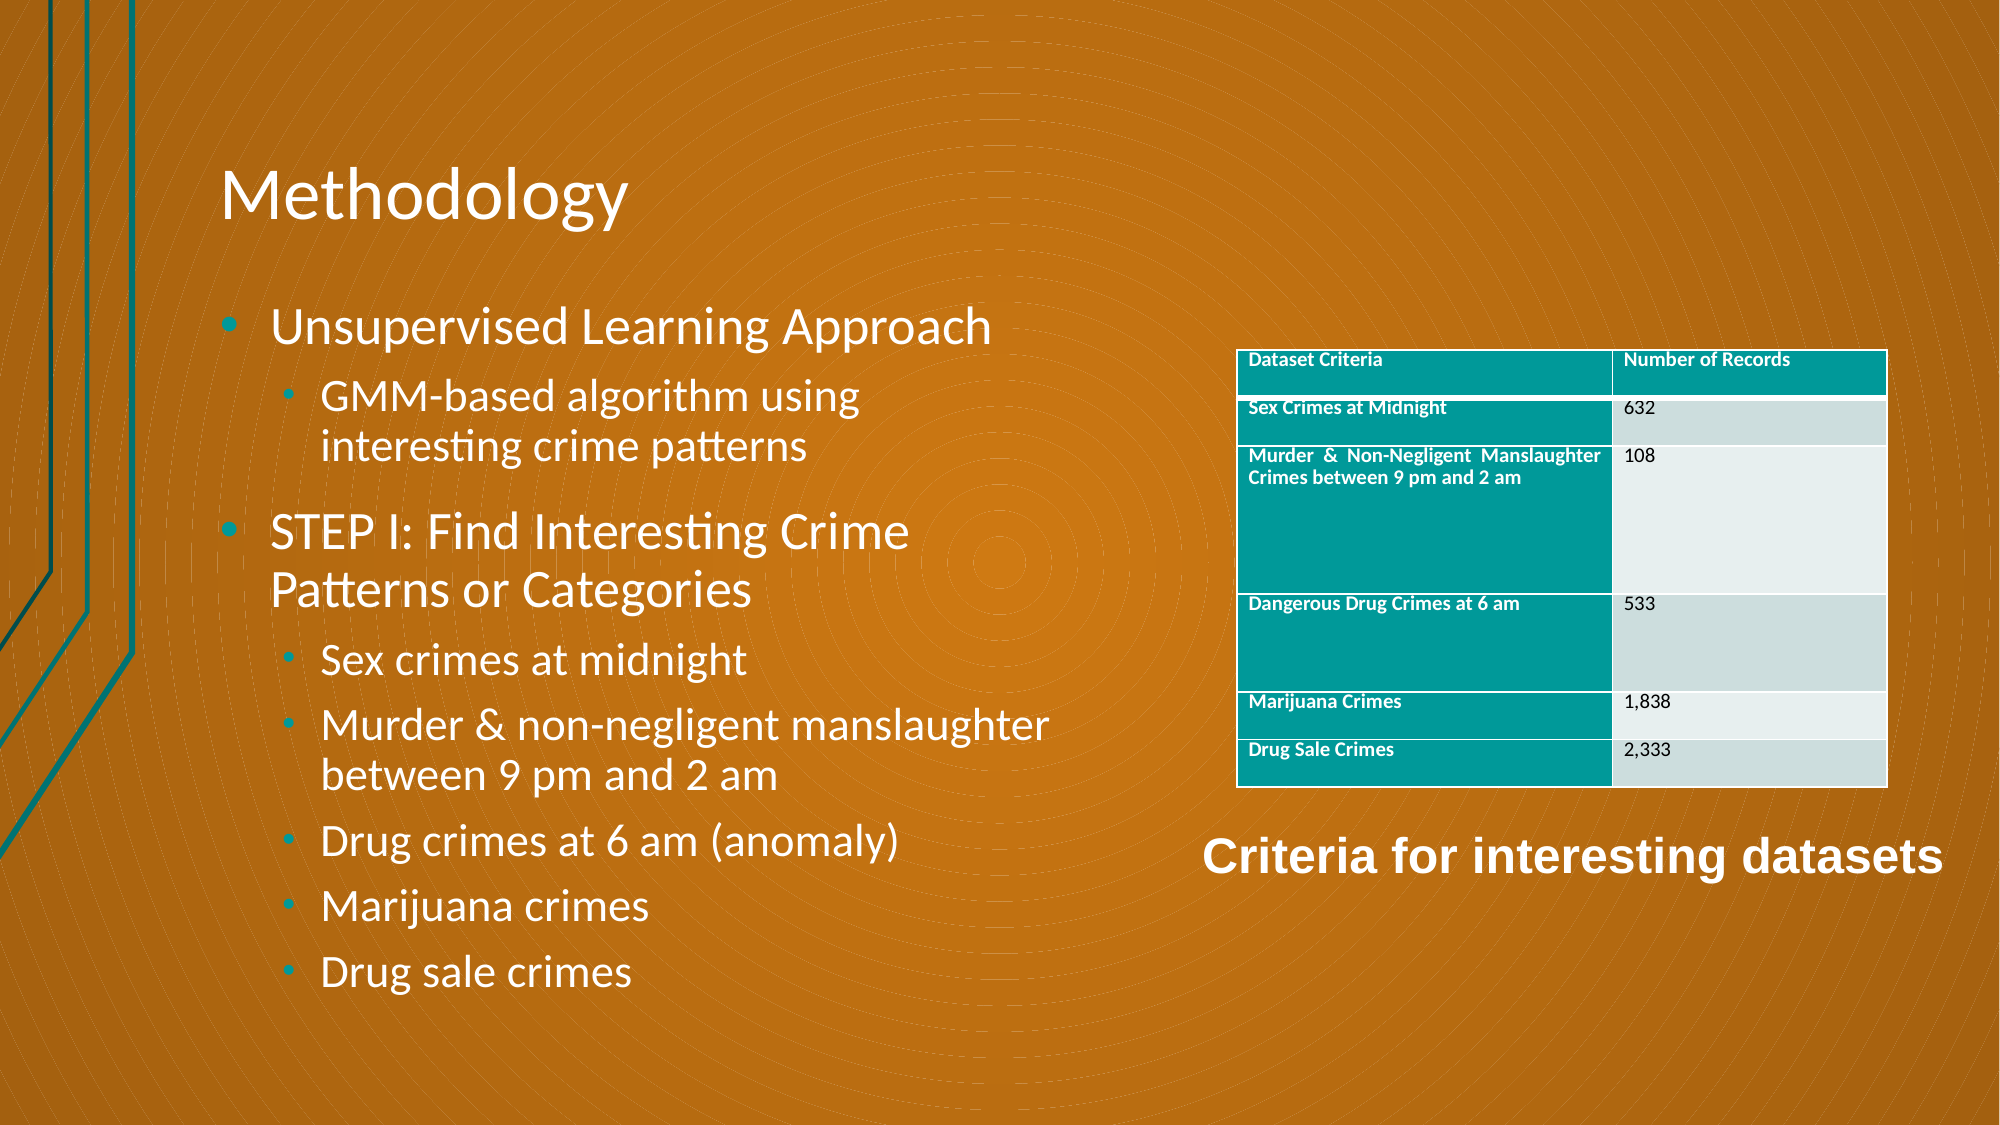

# Methodology
Unsupervised Learning Approach
GMM-based algorithm using interesting crime patterns
STEP I: Find Interesting Crime Patterns or Categories
Sex crimes at midnight
Murder & non-negligent manslaughter between 9 pm and 2 am
Drug crimes at 6 am (anomaly)
Marijuana crimes
Drug sale crimes
| Dataset Criteria | Number of Records |
| --- | --- |
| Sex Crimes at Midnight | 632 |
| Murder & Non-Negligent Manslaughter Crimes between 9 pm and 2 am | 108 |
| Dangerous Drug Crimes at 6 am | 533 |
| Marijuana Crimes | 1,838 |
| Drug Sale Crimes | 2,333 |
Criteria for interesting datasets